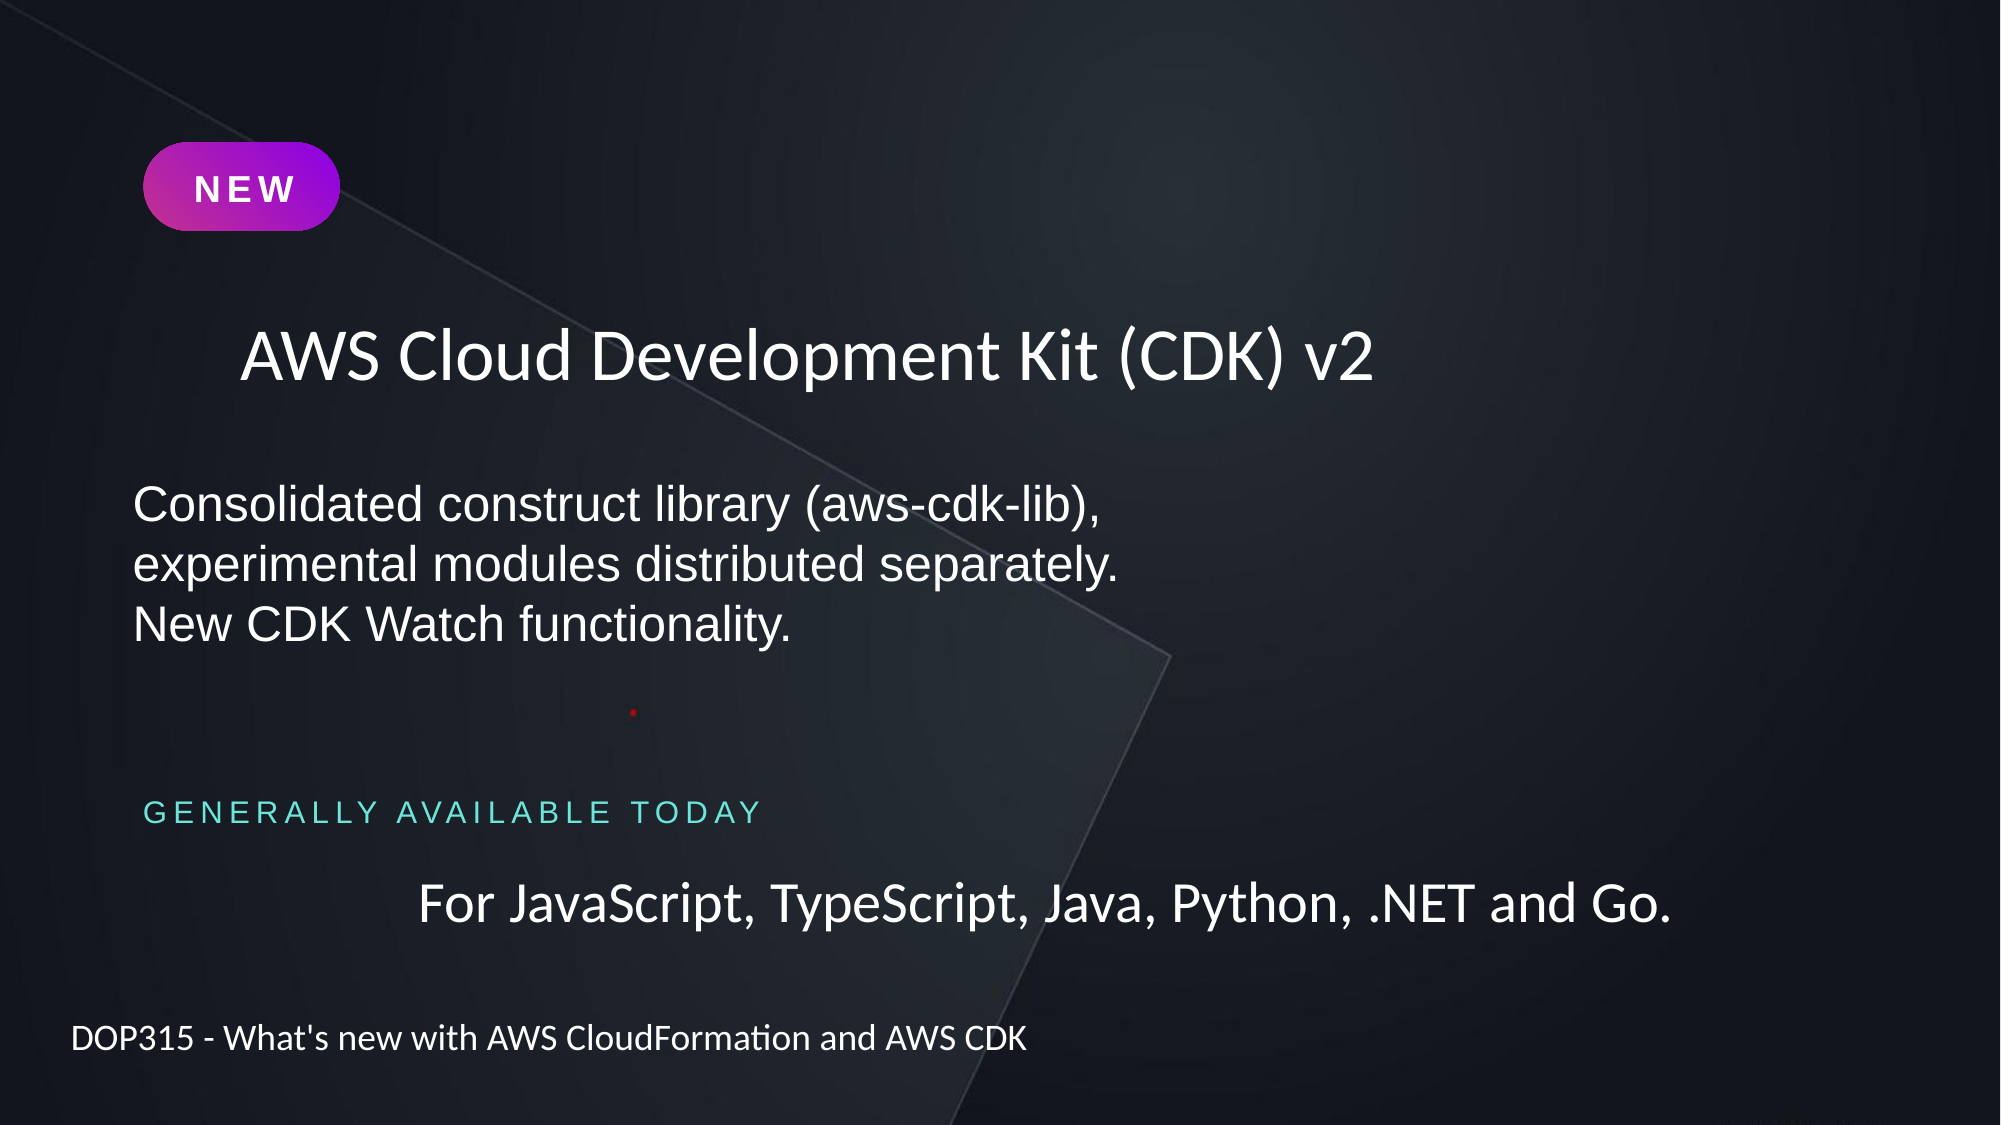

NEW
AWS Cloud Development Kit (CDK) v2
Consolidated construct library (aws-cdk-lib), experimental modules distributed separately. New CDK Watch functionality.
Generally AVAILABLE TODAY
For JavaScript, TypeScript, Java, Python, .NET and Go.
DOP315 - What's new with AWS CloudFormation and AWS CDK